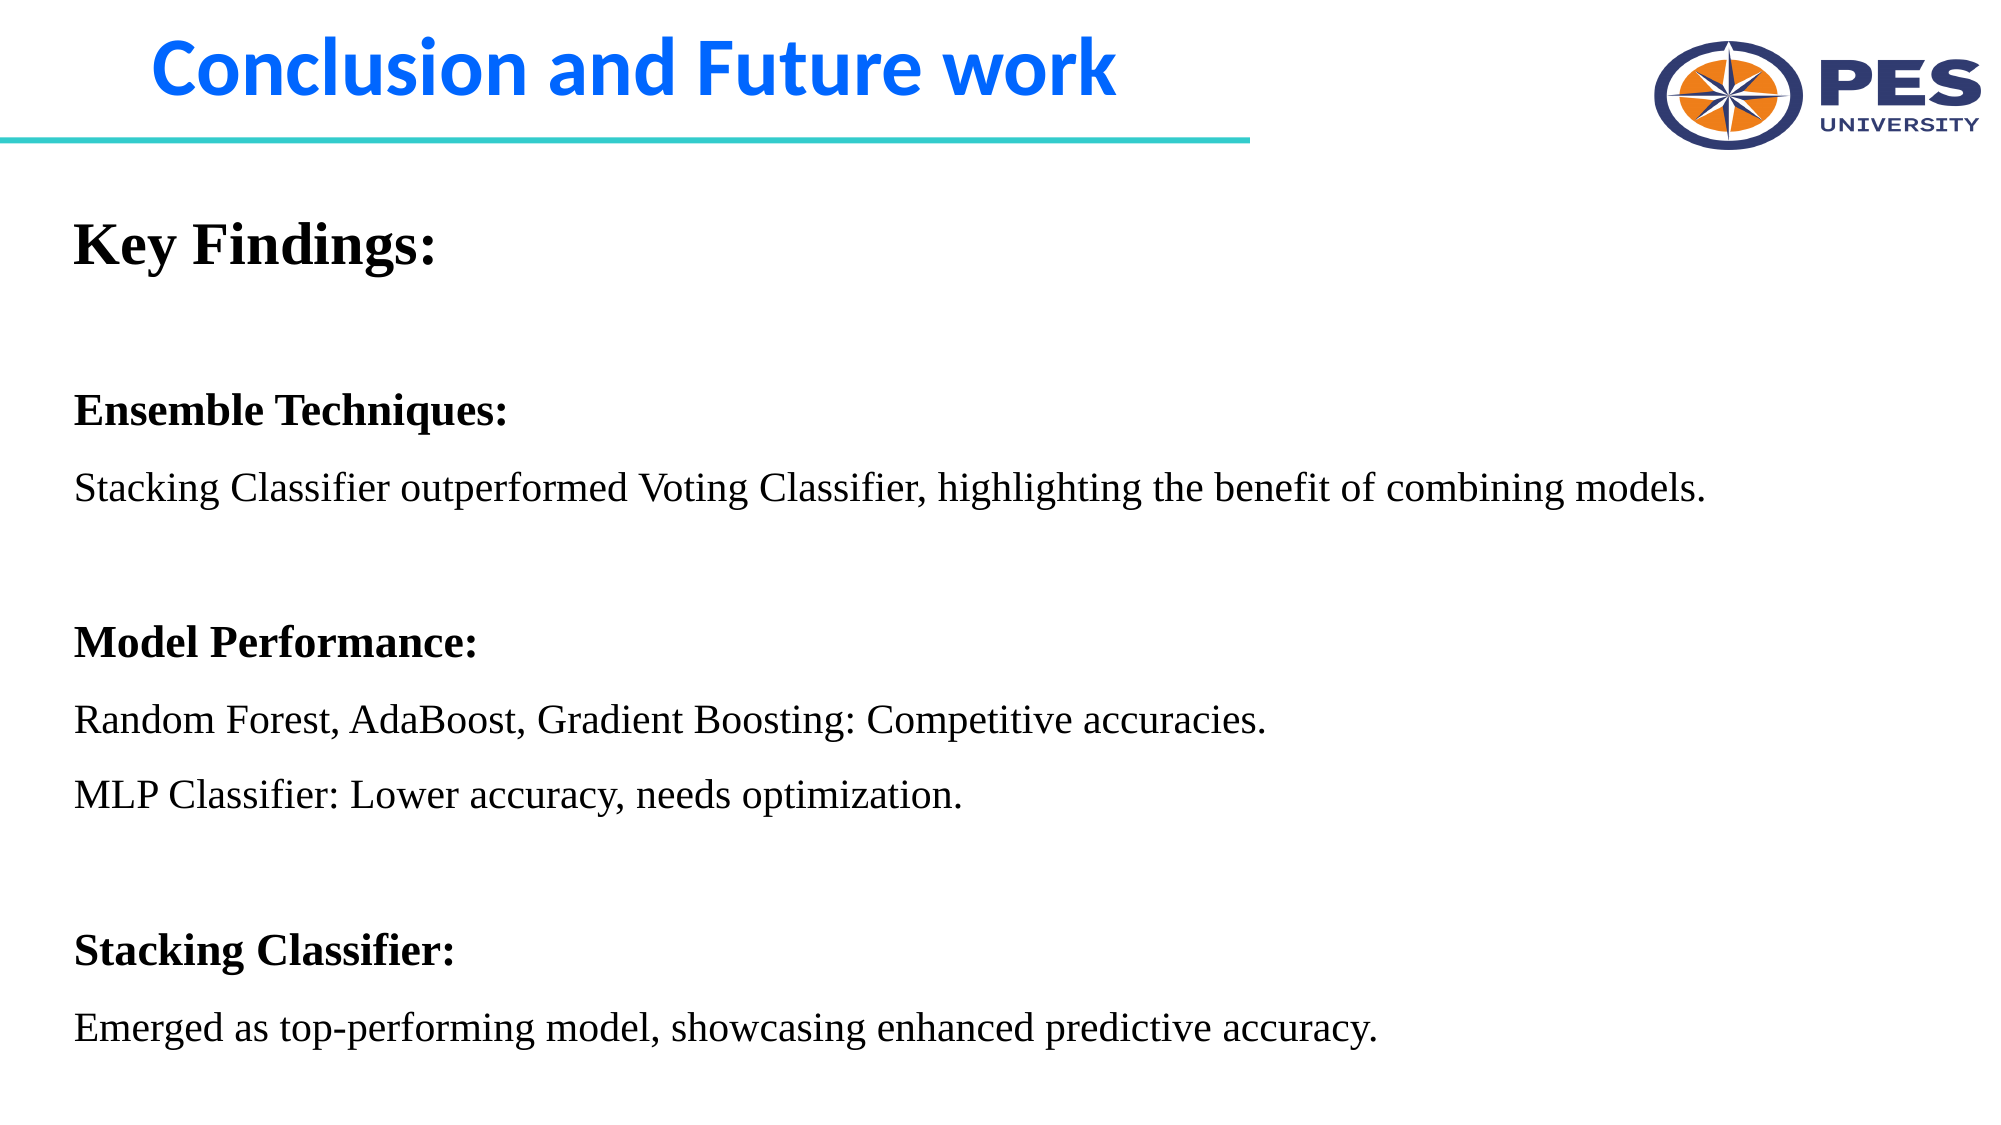

# Conclusion and Future work

Key Findings:

Ensemble Techniques:
Stacking Classifier outperformed Voting Classifier, highlighting the benefit of combining models.

Model Performance:
Random Forest, AdaBoost, Gradient Boosting: Competitive accuracies.
MLP Classifier: Lower accuracy, needs optimization.

Stacking Classifier:
Emerged as top-performing model, showcasing enhanced predictive accuracy.